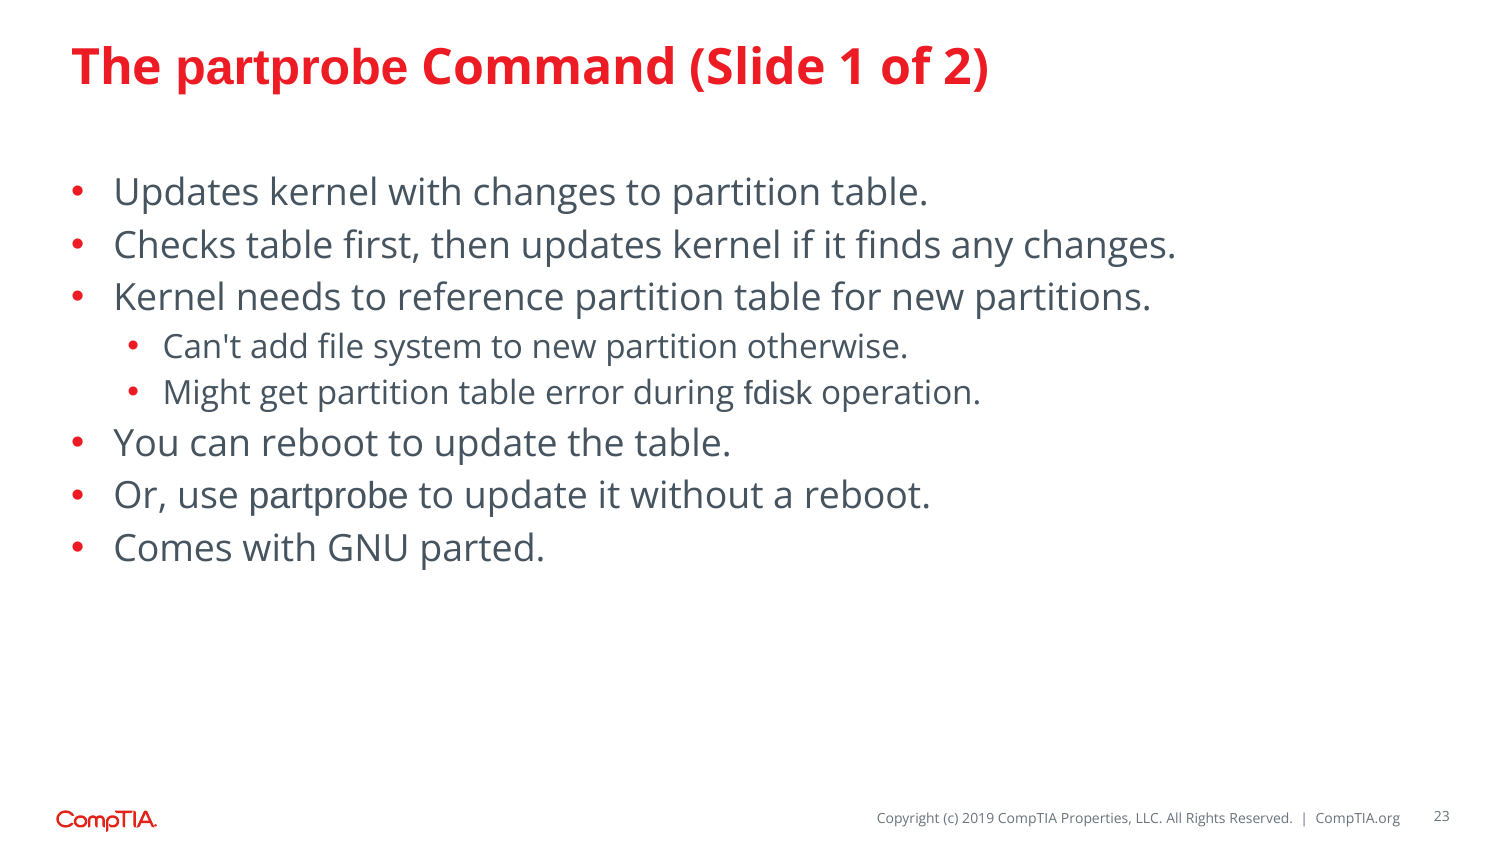

# The partprobe Command (Slide 1 of 2)
Updates kernel with changes to partition table.
Checks table first, then updates kernel if it finds any changes.
Kernel needs to reference partition table for new partitions.
Can't add file system to new partition otherwise.
Might get partition table error during fdisk operation.
You can reboot to update the table.
Or, use partprobe to update it without a reboot.
Comes with GNU parted.
23